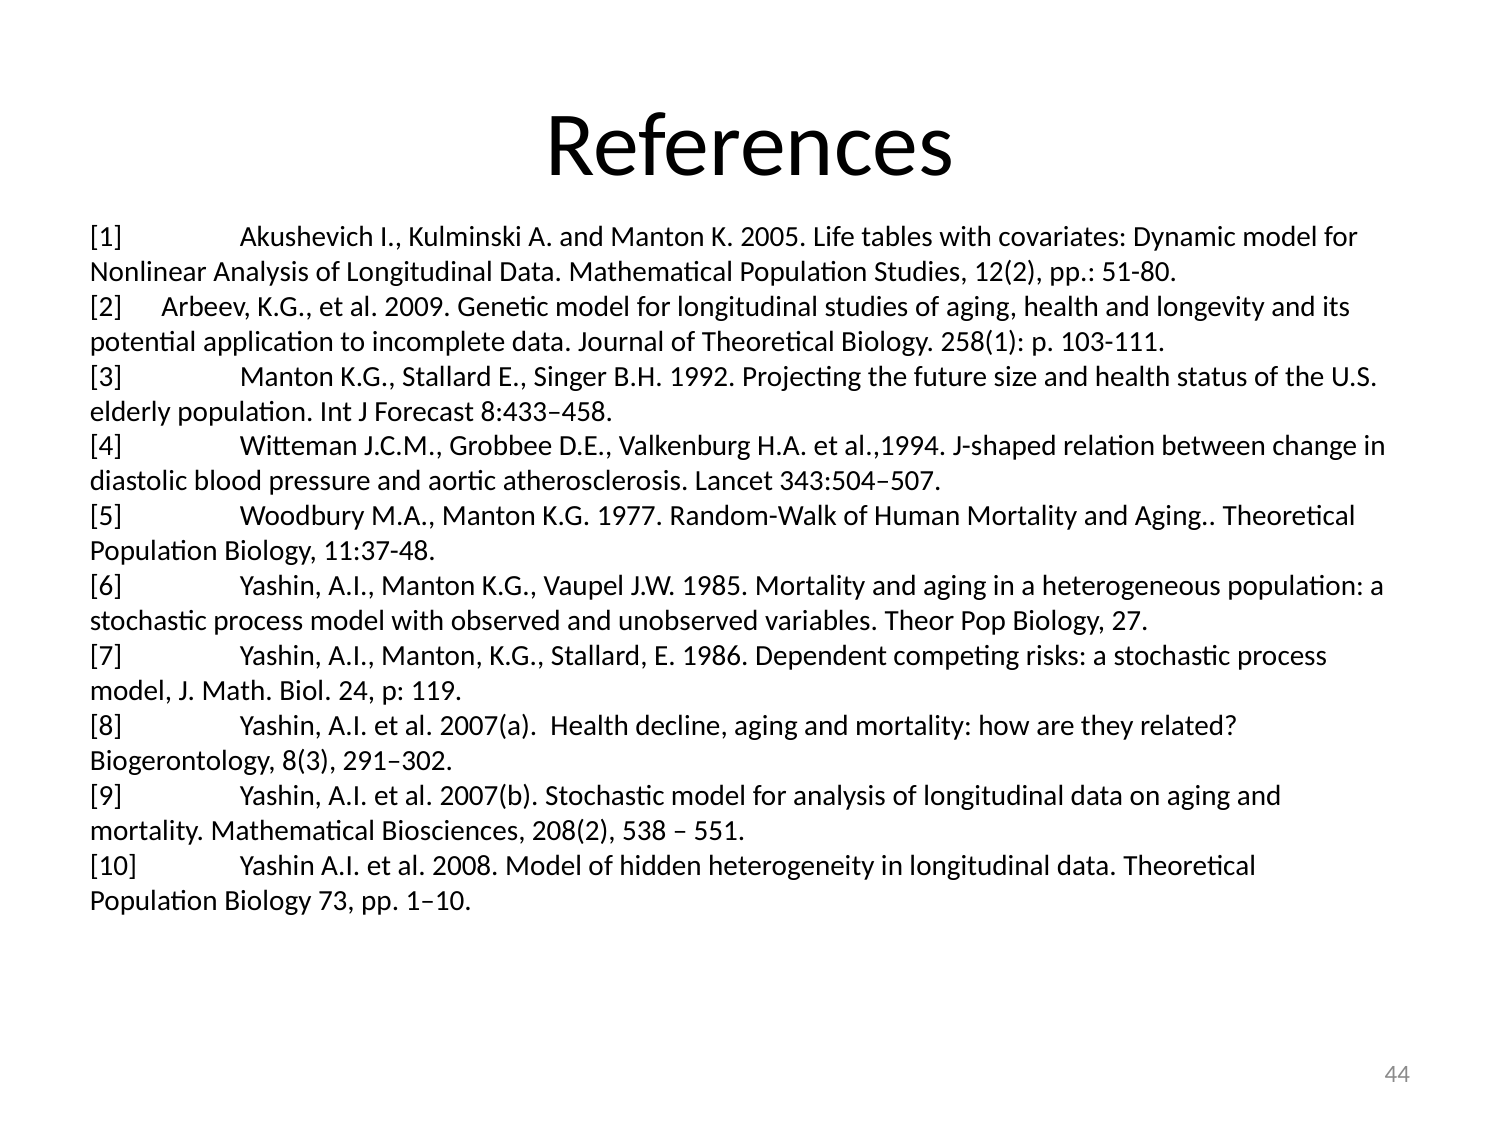

# References
[1]	Akushevich I., Kulminski A. and Manton K. 2005. Life tables with covariates: Dynamic model for Nonlinear Analysis of Longitudinal Data. Mathematical Population Studies, 12(2), pp.: 51-80.
[2]      Arbeev, K.G., et al. 2009. Genetic model for longitudinal studies of aging, health and longevity and its potential application to incomplete data. Journal of Theoretical Biology. 258(1): p. 103-111.
[3]	Manton K.G., Stallard E., Singer B.H. 1992. Projecting the future size and health status of the U.S. elderly population. Int J Forecast 8:433–458.
[4]	Witteman J.C.M., Grobbee D.E., Valkenburg H.A. et al.,1994. J-shaped relation between change in diastolic blood pressure and aortic atherosclerosis. Lancet 343:504–507.
[5]	Woodbury M.A., Manton K.G. 1977. Random-Walk of Human Mortality and Aging.. Theoretical Population Biology, 11:37-48.
[6]	Yashin, A.I., Manton K.G., Vaupel J.W. 1985. Mortality and aging in a heterogeneous population: a stochastic process model with observed and unobserved variables. Theor Pop Biology, 27.
[7]	Yashin, A.I., Manton, K.G., Stallard, E. 1986. Dependent competing risks: a stochastic process model, J. Math. Biol. 24, p: 119.
[8]	Yashin, A.I. et al. 2007(a).  Health decline, aging and mortality: how are they related? Biogerontology, 8(3), 291–302.
[9]	Yashin, A.I. et al. 2007(b). Stochastic model for analysis of longitudinal data on aging and mortality. Mathematical Biosciences, 208(2), 538 – 551.
[10]	Yashin A.I. et al. 2008. Model of hidden heterogeneity in longitudinal data. Theoretical Population Biology 73, pp. 1–10.
44